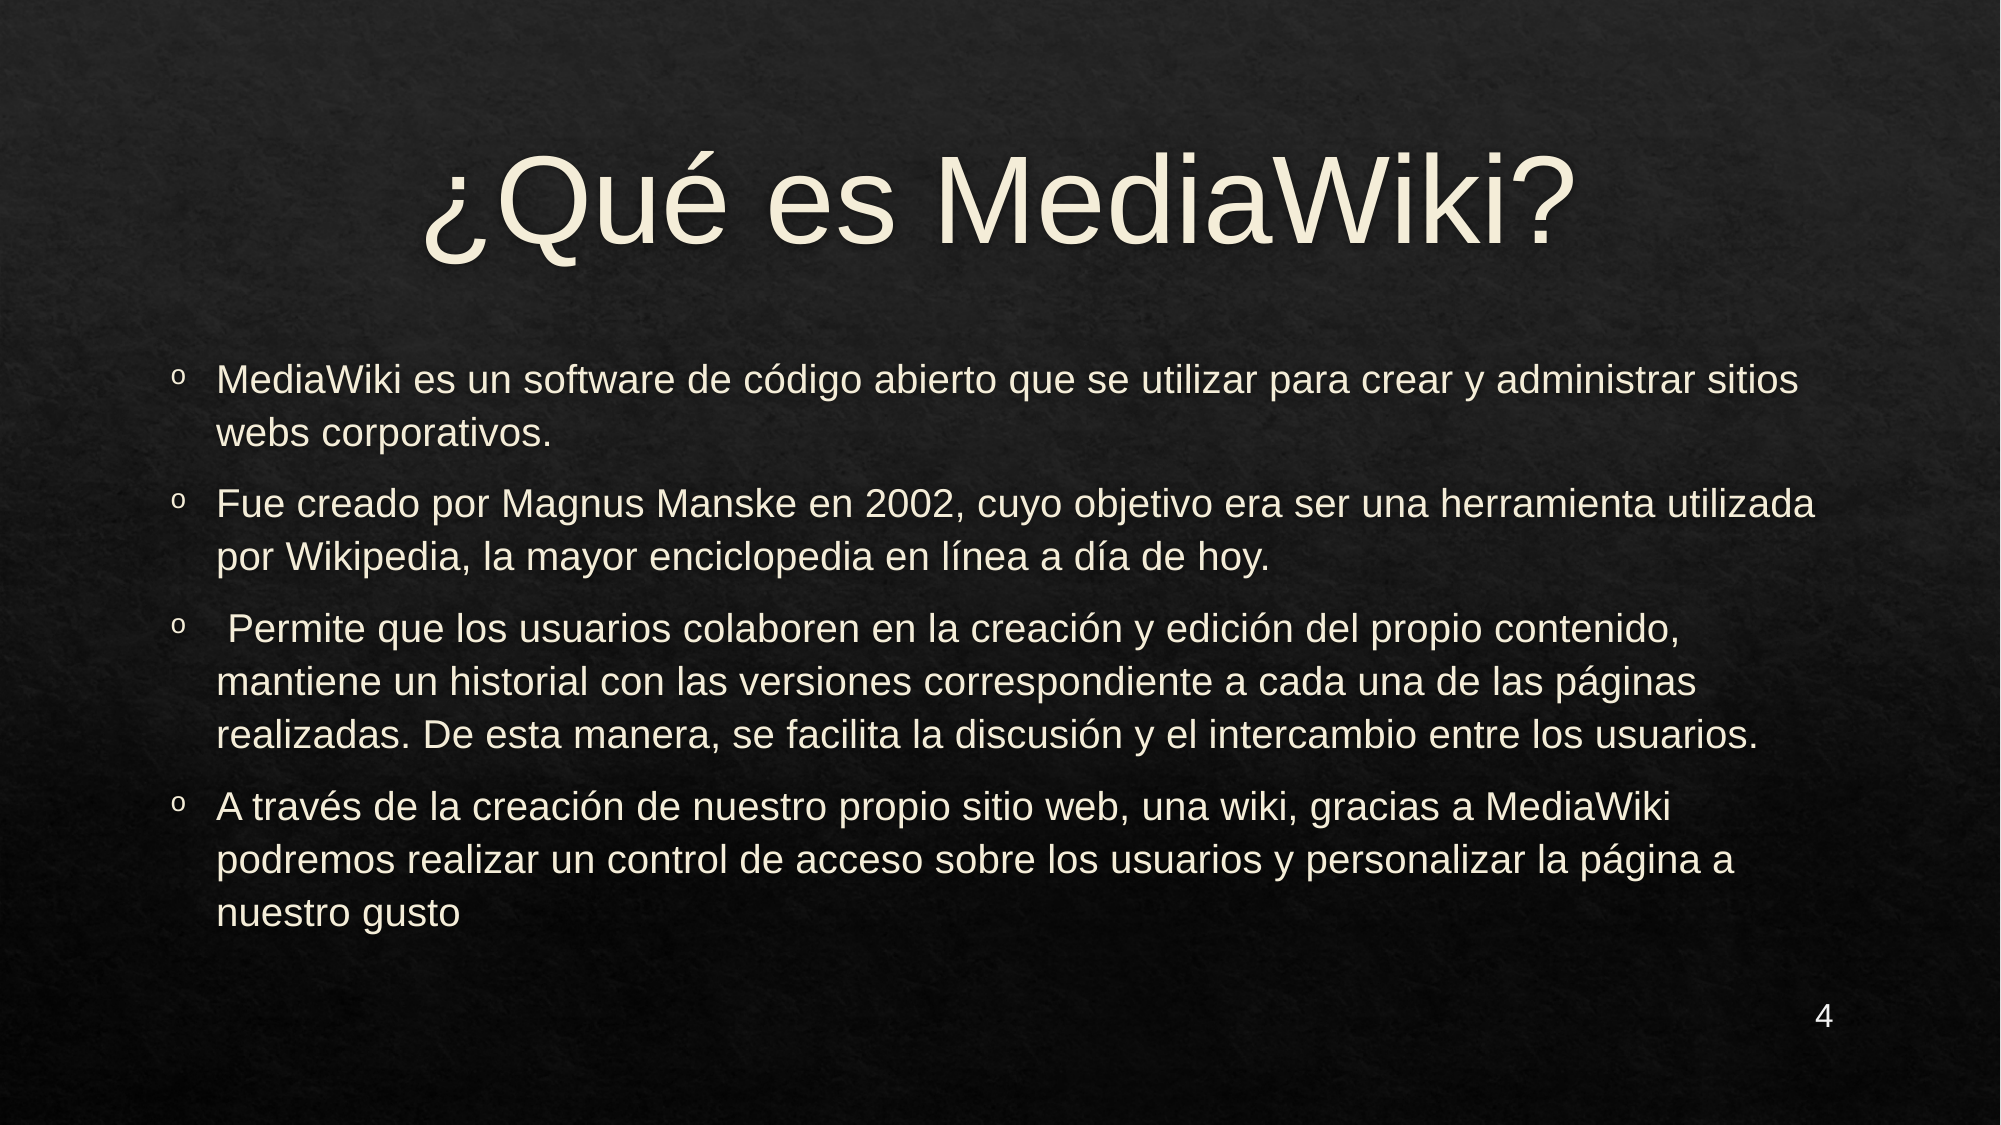

# ¿Qué es MediaWiki?
MediaWiki es un software de código abierto que se utilizar para crear y administrar sitios webs corporativos.
Fue creado por Magnus Manske en 2002, cuyo objetivo era ser una herramienta utilizada por Wikipedia, la mayor enciclopedia en línea a día de hoy.
 Permite que los usuarios colaboren en la creación y edición del propio contenido, mantiene un historial con las versiones correspondiente a cada una de las páginas realizadas. De esta manera, se facilita la discusión y el intercambio entre los usuarios.
A través de la creación de nuestro propio sitio web, una wiki, gracias a MediaWiki podremos realizar un control de acceso sobre los usuarios y personalizar la página a nuestro gusto

4